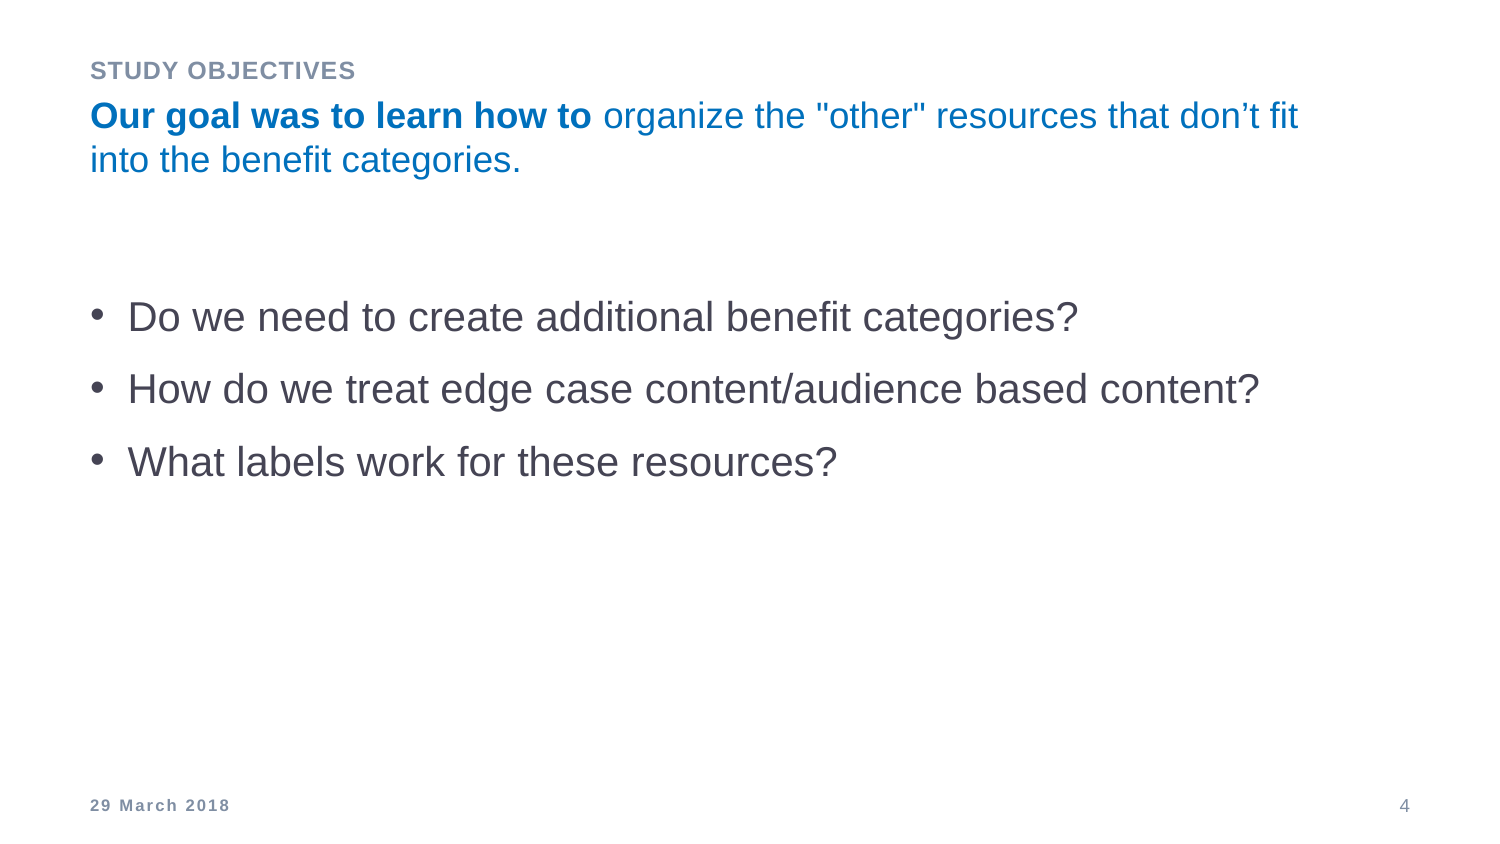

Study objectives
# Our goal was to learn how to organize the "other" resources that don’t fit into the benefit categories.
Do we need to create additional benefit categories?
How do we treat edge case content/audience based content?
What labels work for these resources?
29 March 2018

4